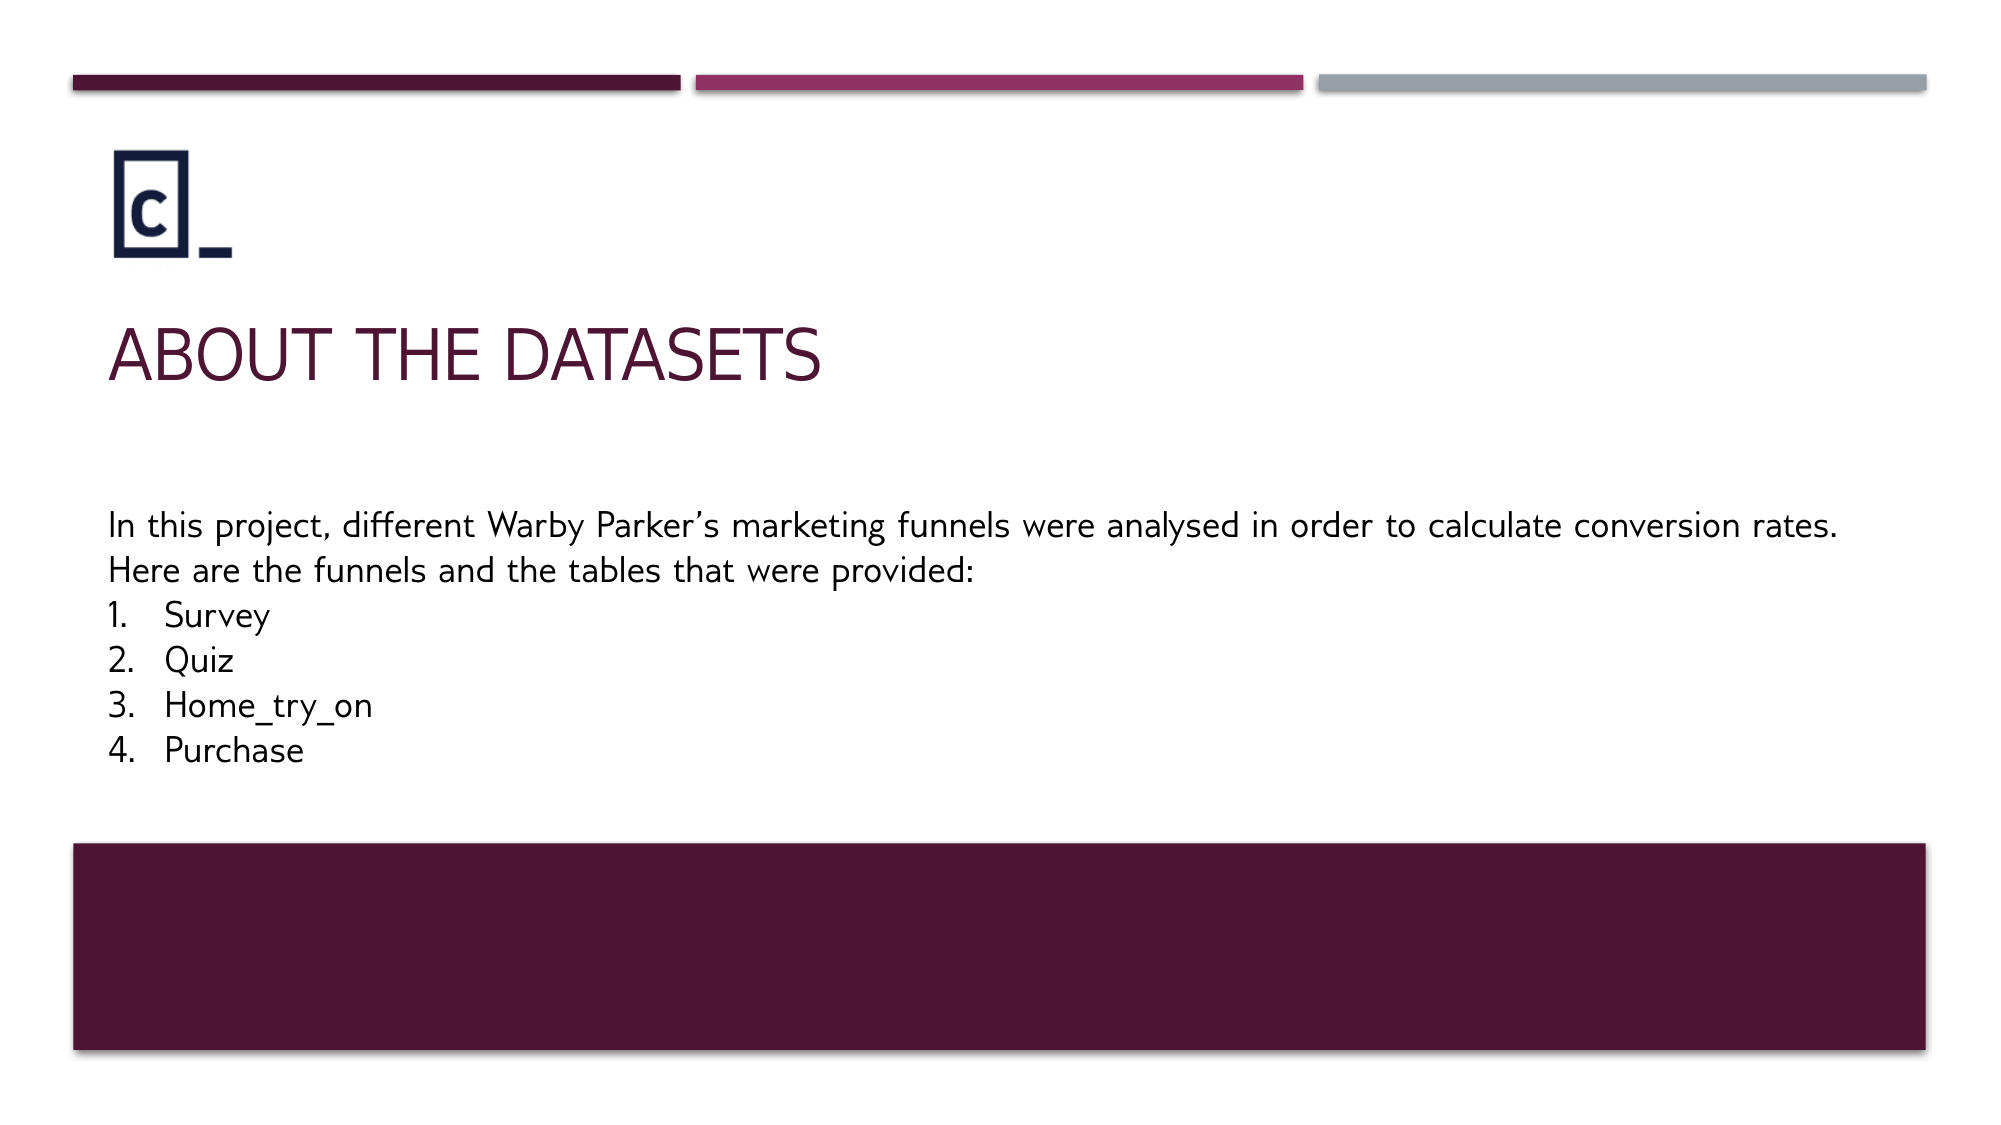

# About the datasets
In this project, different Warby Parker’s marketing funnels were analysed in order to calculate conversion rates. Here are the funnels and the tables that were provided:
Survey
Quiz
Home_try_on
Purchase